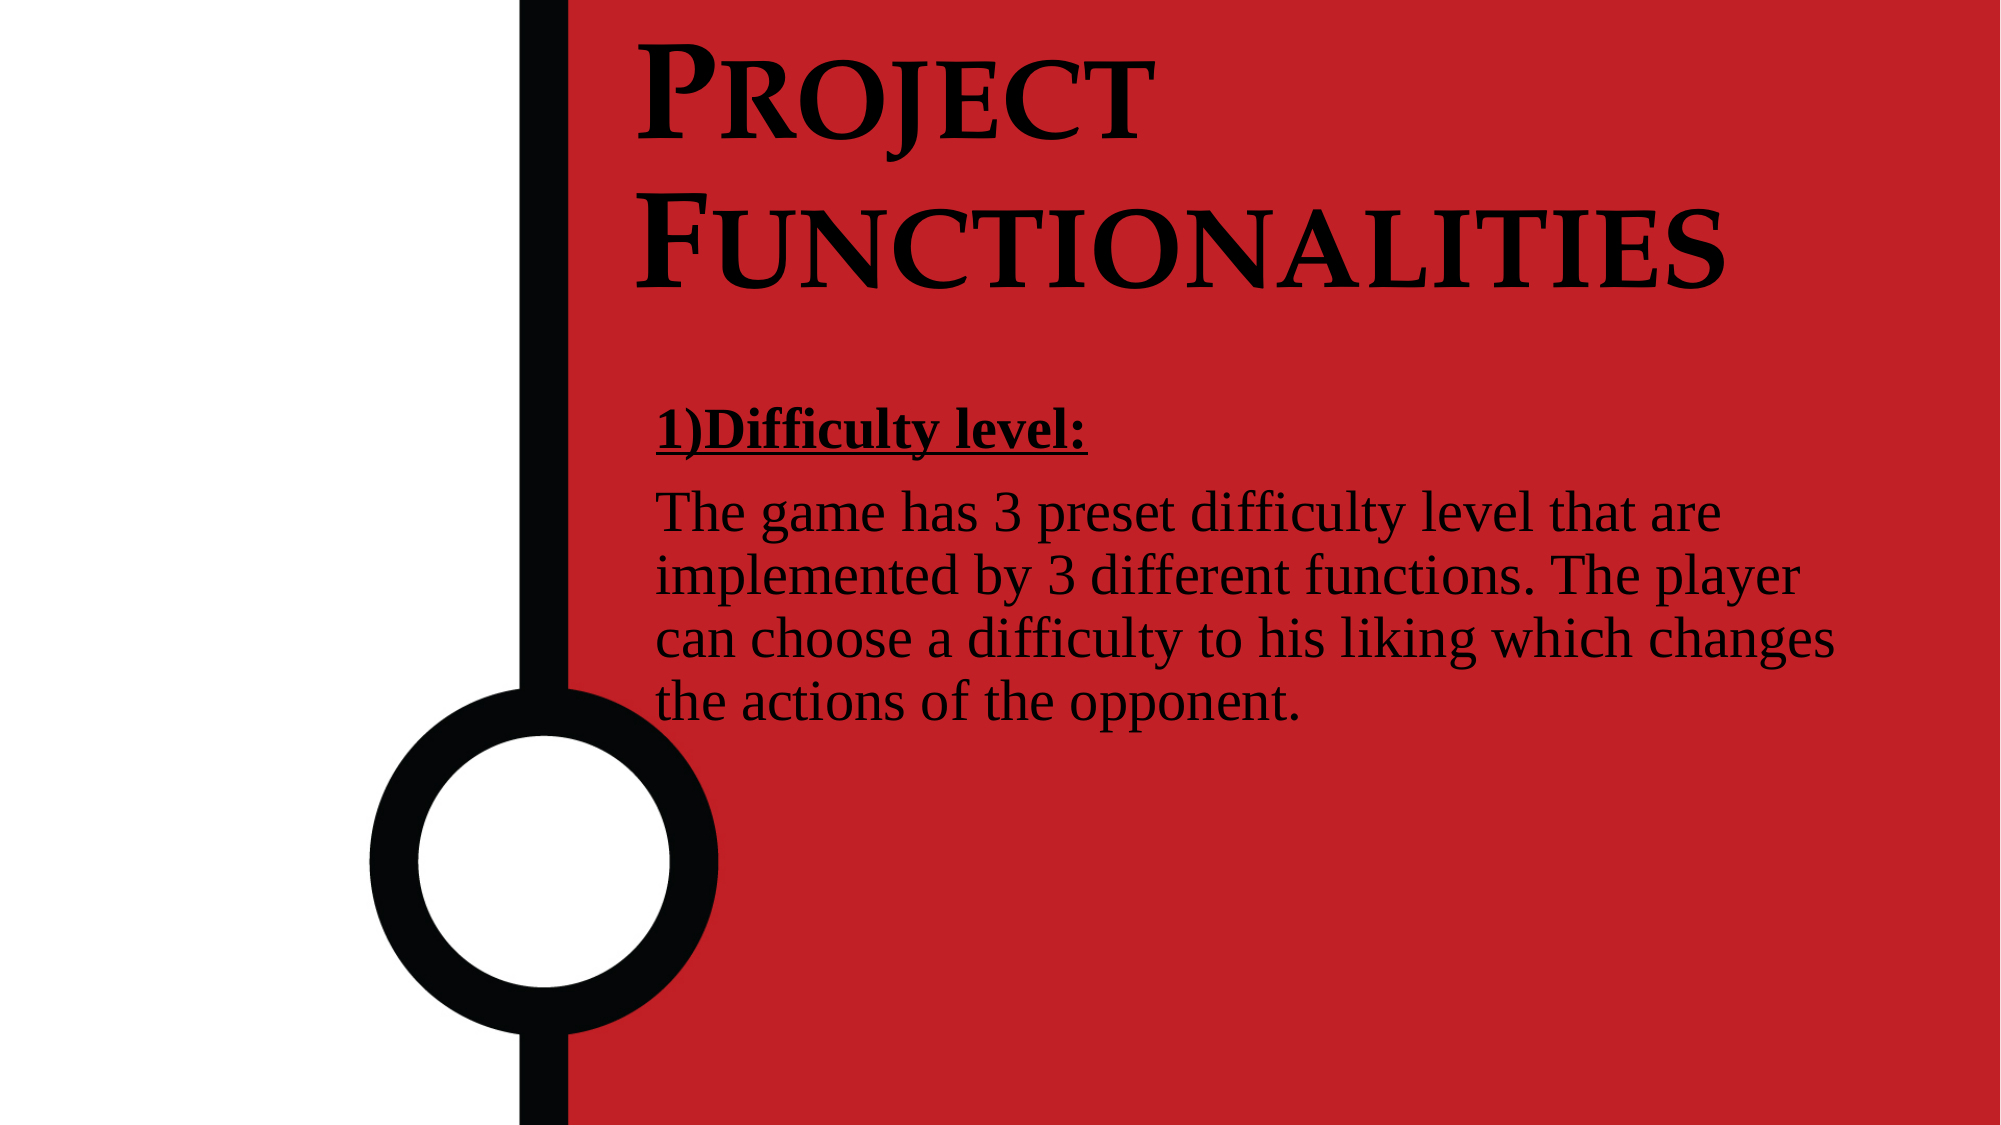

# PROJECT FUNCTIONALITIES

1)Difficulty level:
The game has 3 preset difficulty level that are implemented by 3 different functions. The player can choose a difficulty to his liking which changes the actions of the opponent.